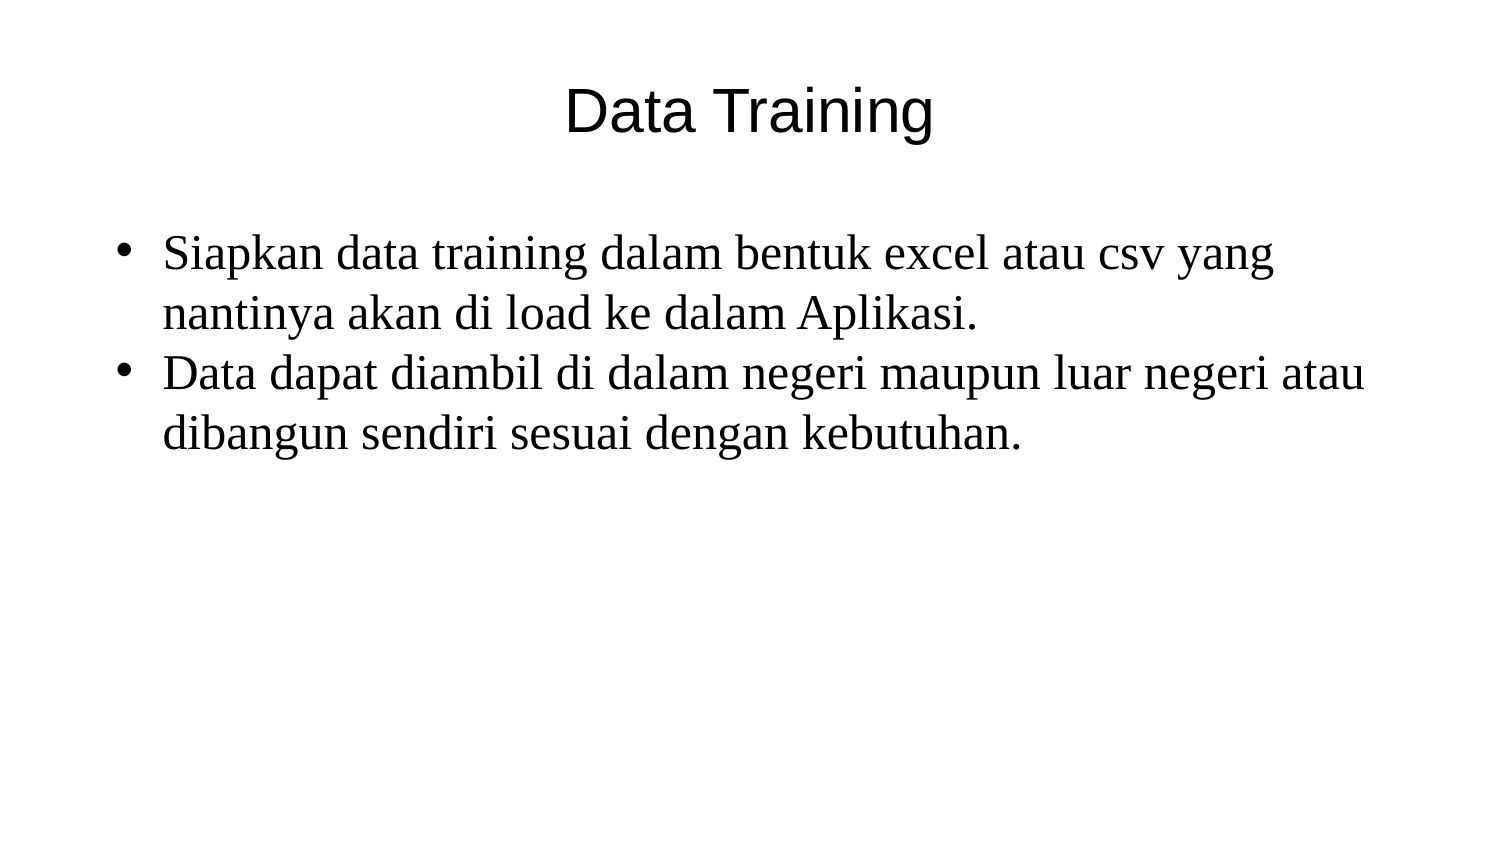

# Data Training
Siapkan data training dalam bentuk excel atau csv yang nantinya akan di load ke dalam Aplikasi.
Data dapat diambil di dalam negeri maupun luar negeri atau dibangun sendiri sesuai dengan kebutuhan.